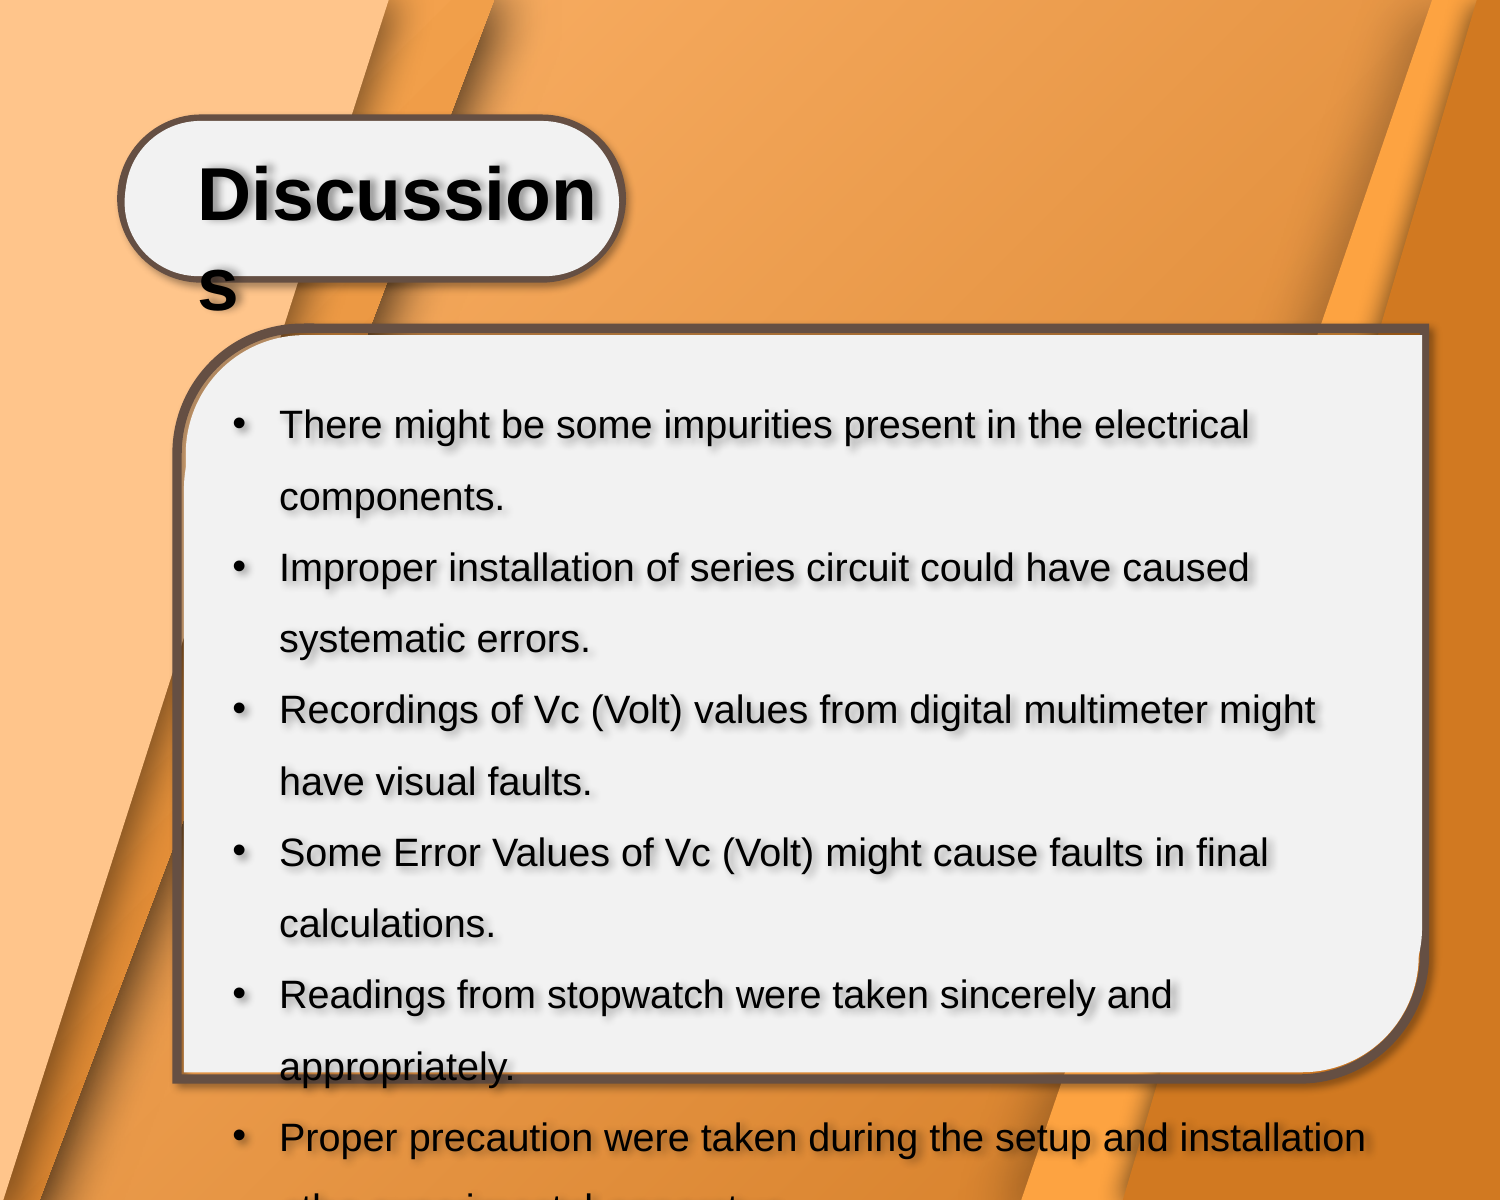

Discussions

There might be some impurities present in the electrical components.
Improper installation of series circuit could have caused systematic errors.
Recordings of Vc (Volt) values from digital multimeter might have visual faults.
Some Error Values of Vc (Volt) might cause faults in final calculations.
Readings from stopwatch were taken sincerely and appropriately.
Proper precaution were taken during the setup and installation othe experimental apparatus.